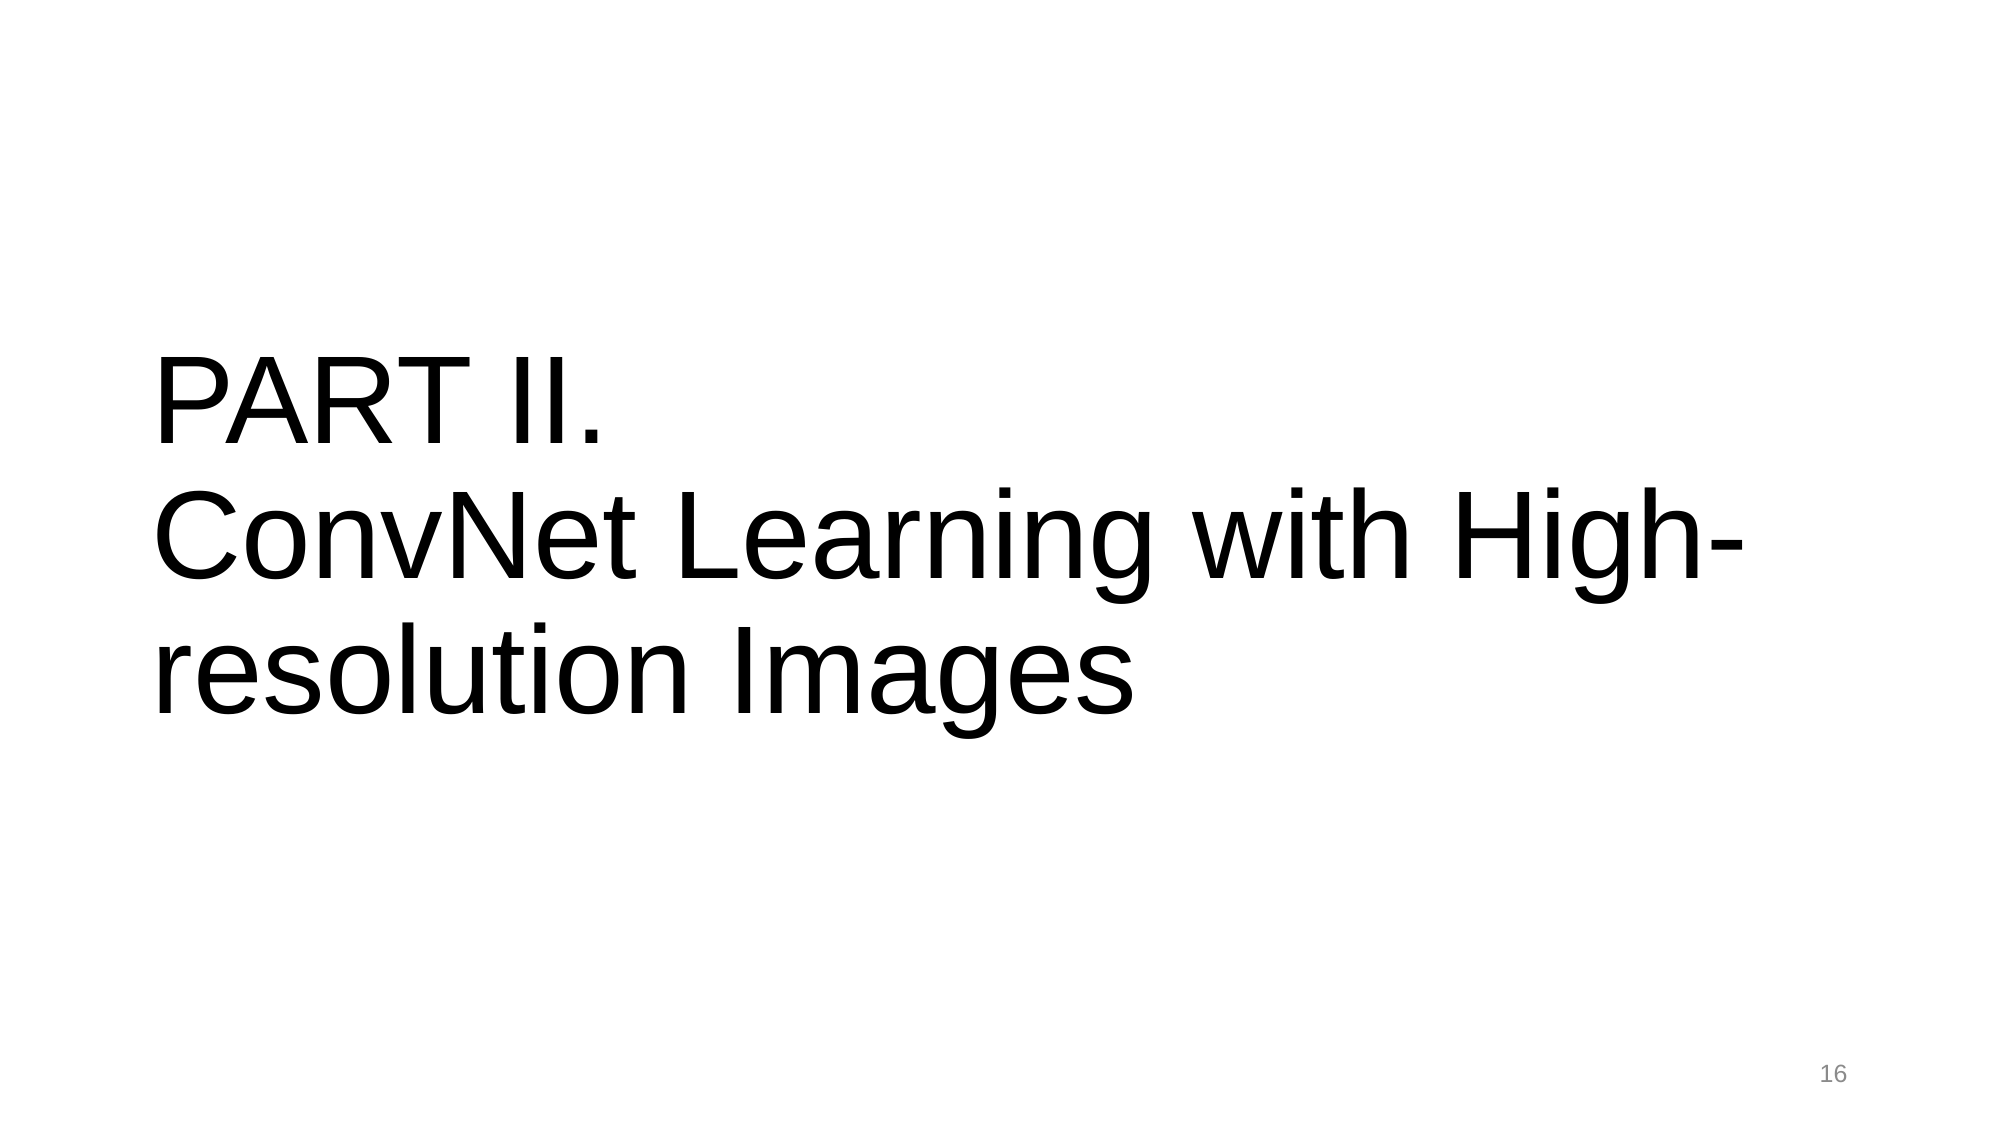

# PART II. ConvNet Learning with High-resolution Images

16